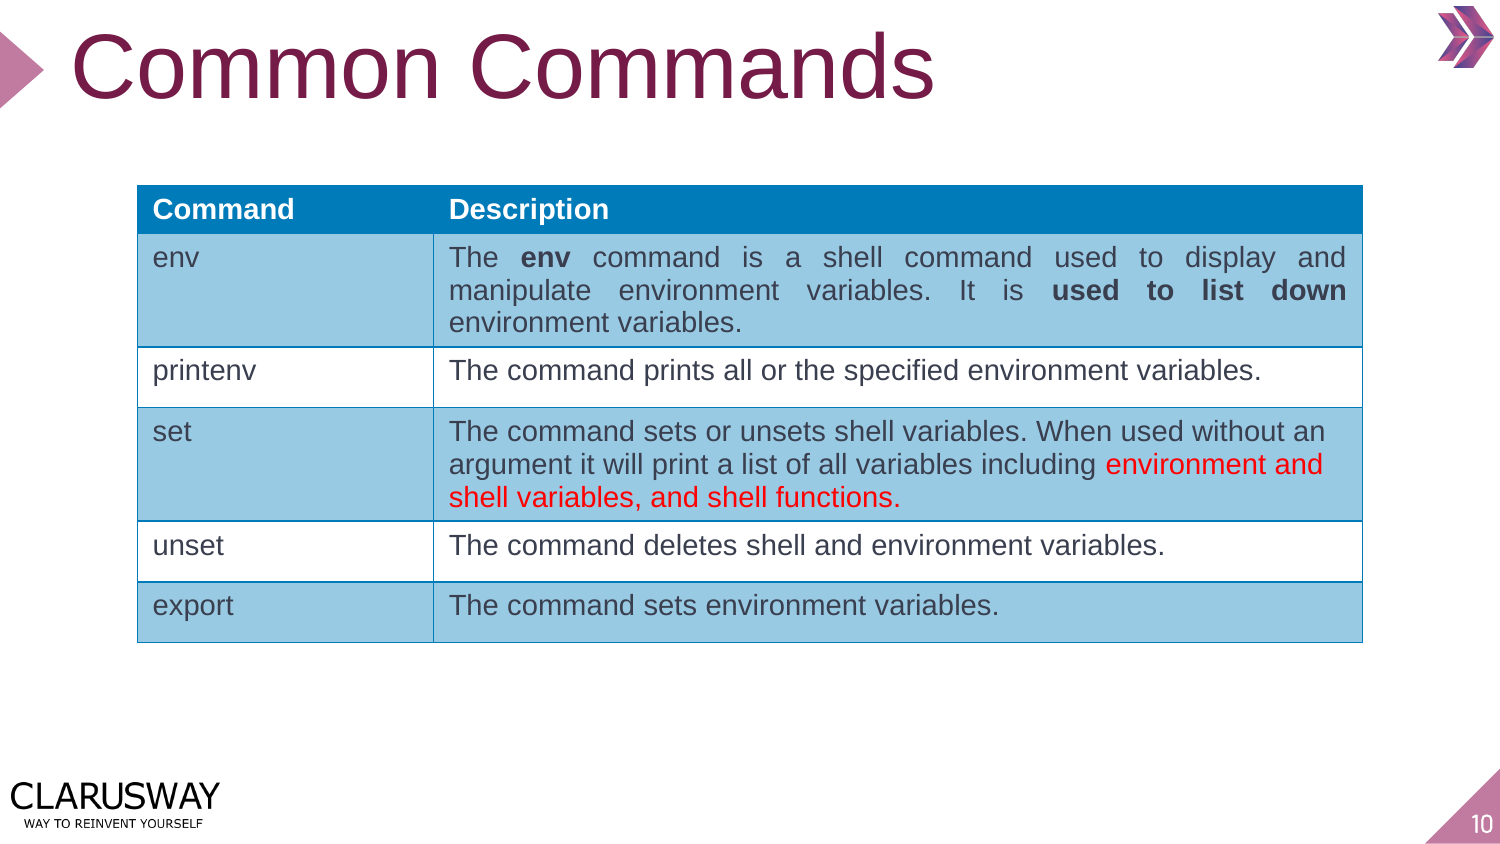

# Common Commands
| Command | Description |
| --- | --- |
| env | The env command is a shell command used to display and manipulate environment variables. It is used to list down environment variables. |
| printenv | The command prints all or the specified environment variables. |
| set | The command sets or unsets shell variables. When used without an argument it will print a list of all variables including environment and shell variables, and shell functions. |
| unset | The command deletes shell and environment variables. |
| export | The command sets environment variables. |
10